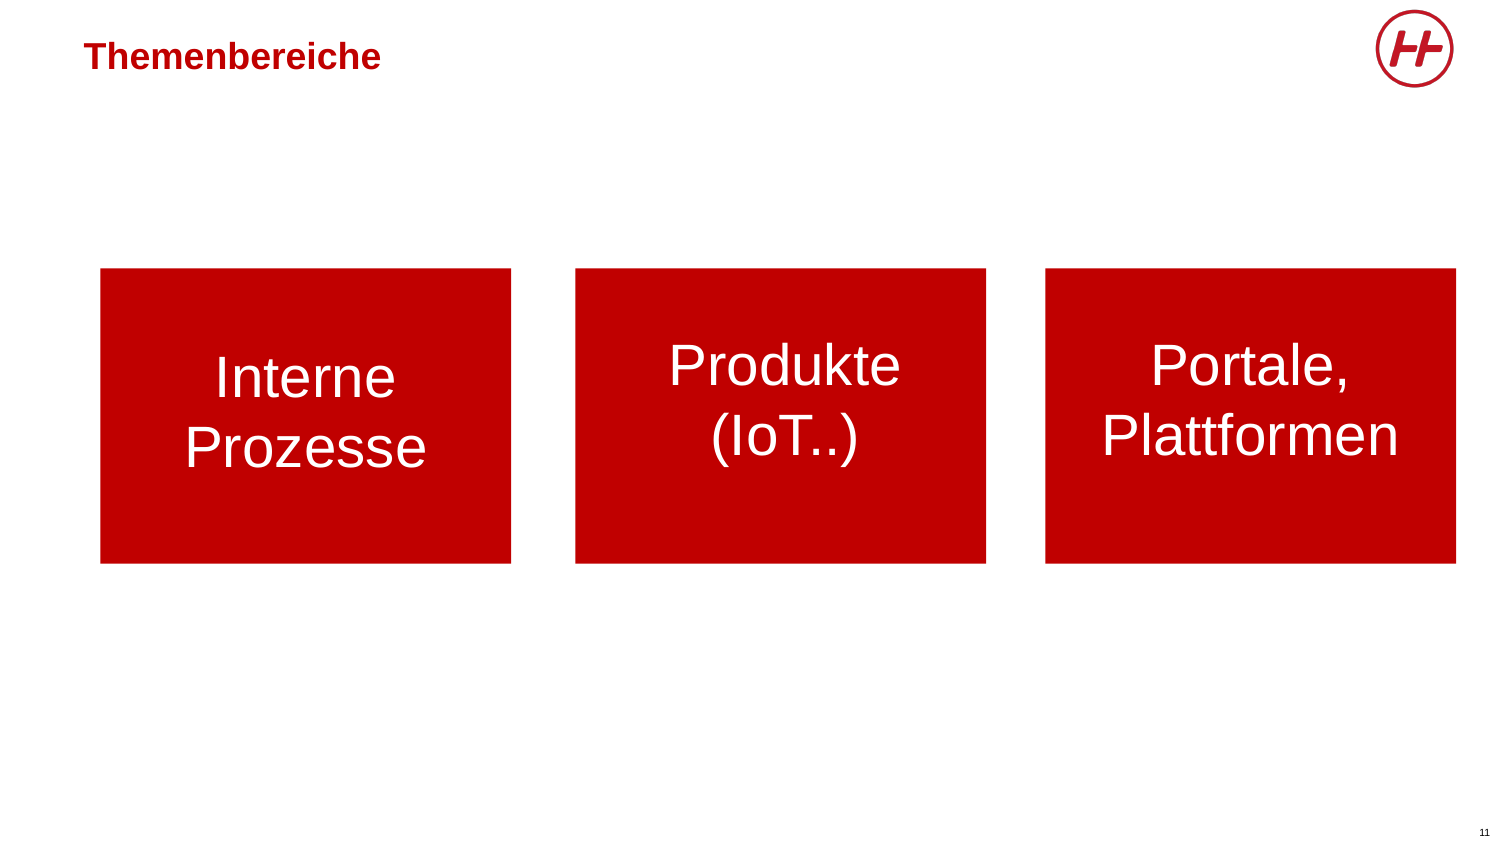

Themenbereiche

Produkte
(IoT..)

Portale,
Plattformen

Interne
Prozesse